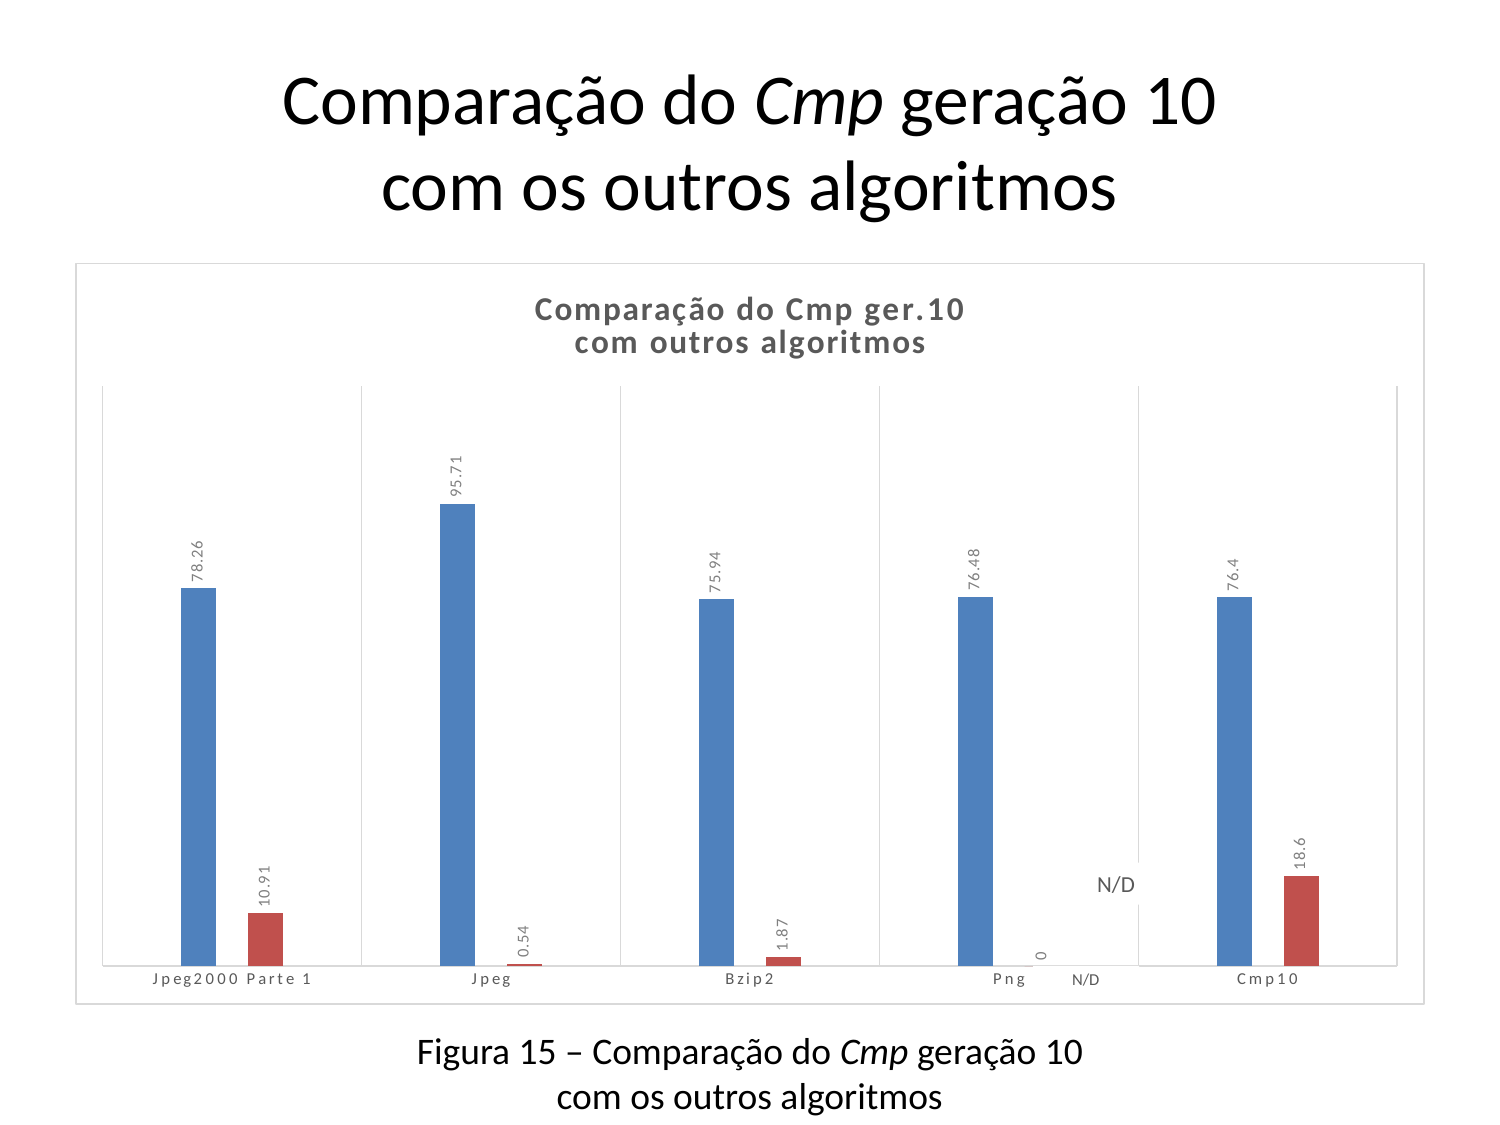

# Comparação do Cmp geração 10 com os outros algoritmos

### Chart: Comparação do Cmp ger.10
com outros algoritmos

| Category |  |  |
|---|---|---|
| Jpeg2000 Parte 1 | 78.26 | 10.91 |
| Jpeg | 95.71000000000002 | 0.54 |
| Bzip2 | 75.94000000000003 | 1.87 |
| Png | 76.48 | 0.0 |
| Cmp10 | 76.4 | 18.6 |
N/D
Figura 15 – Comparação do Cmp geração 10
com os outros algoritmos